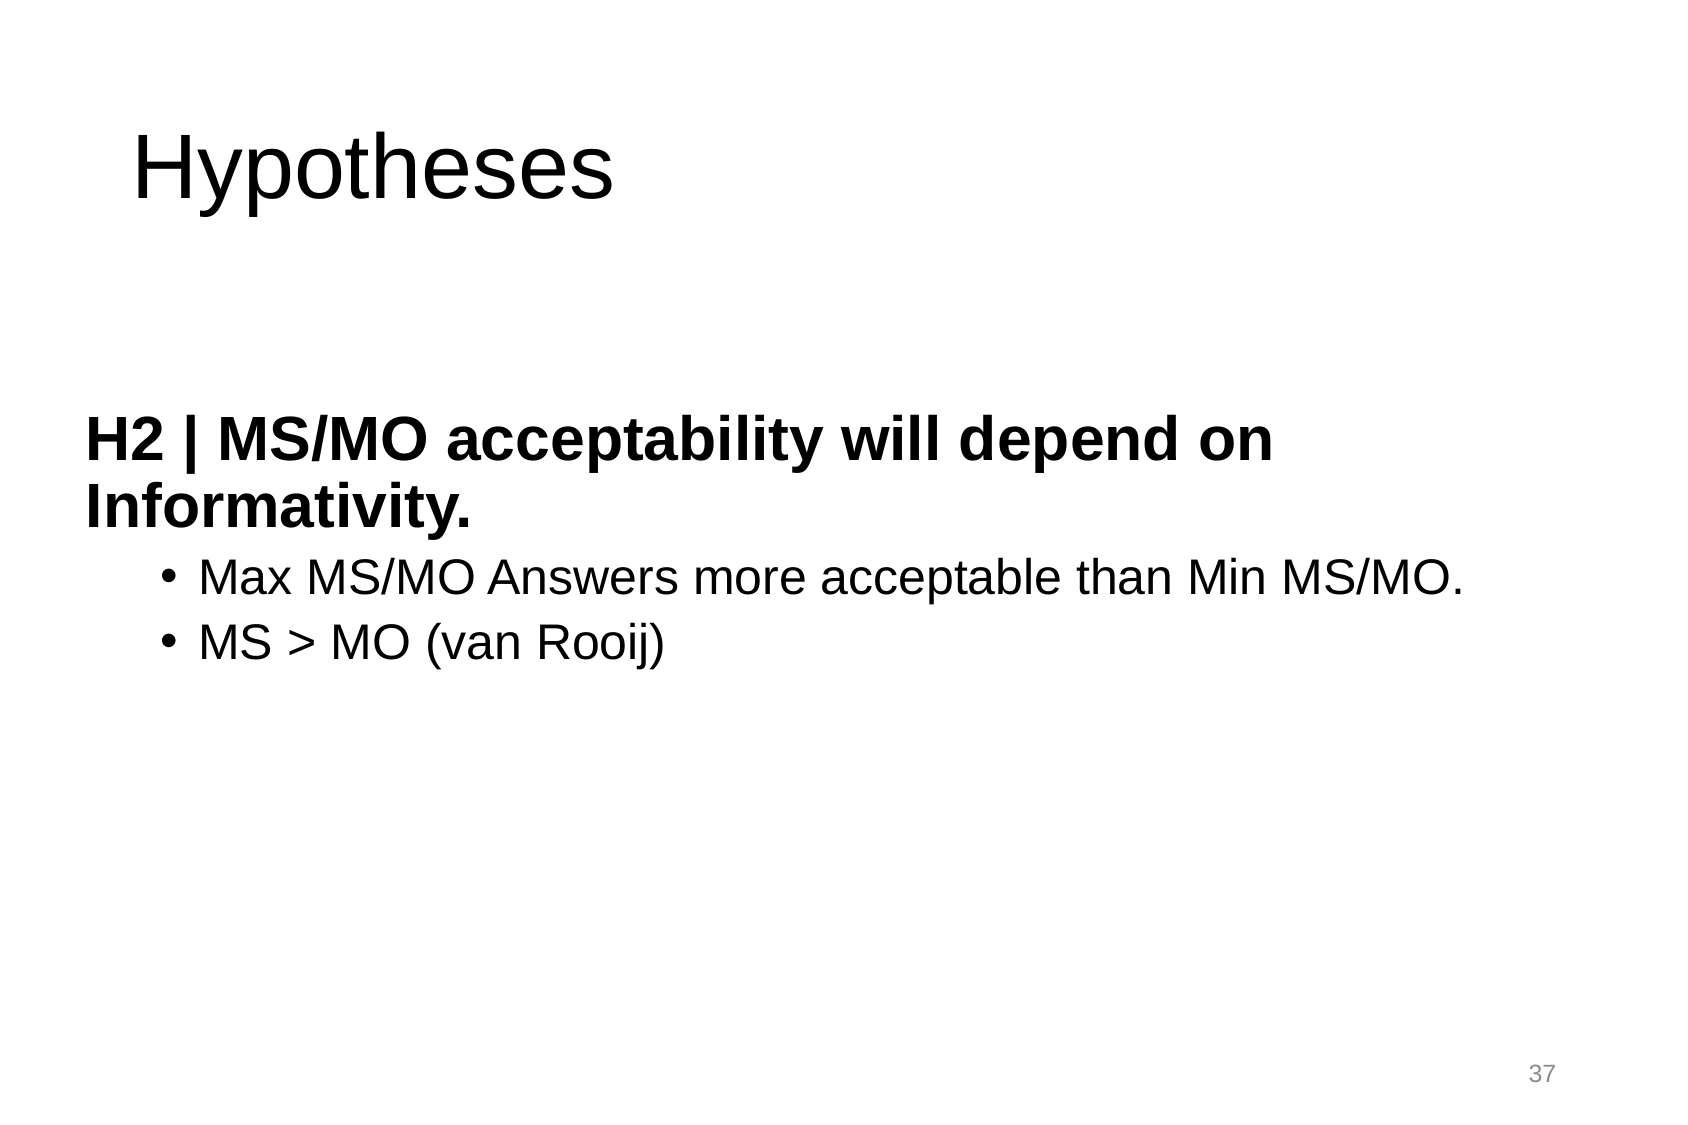

# Hypotheses

H2 | MS/MO acceptability will depend on Informativity.
Max MS/MO Answers more acceptable than Min MS/MO.
MS > MO (van Rooij)

37